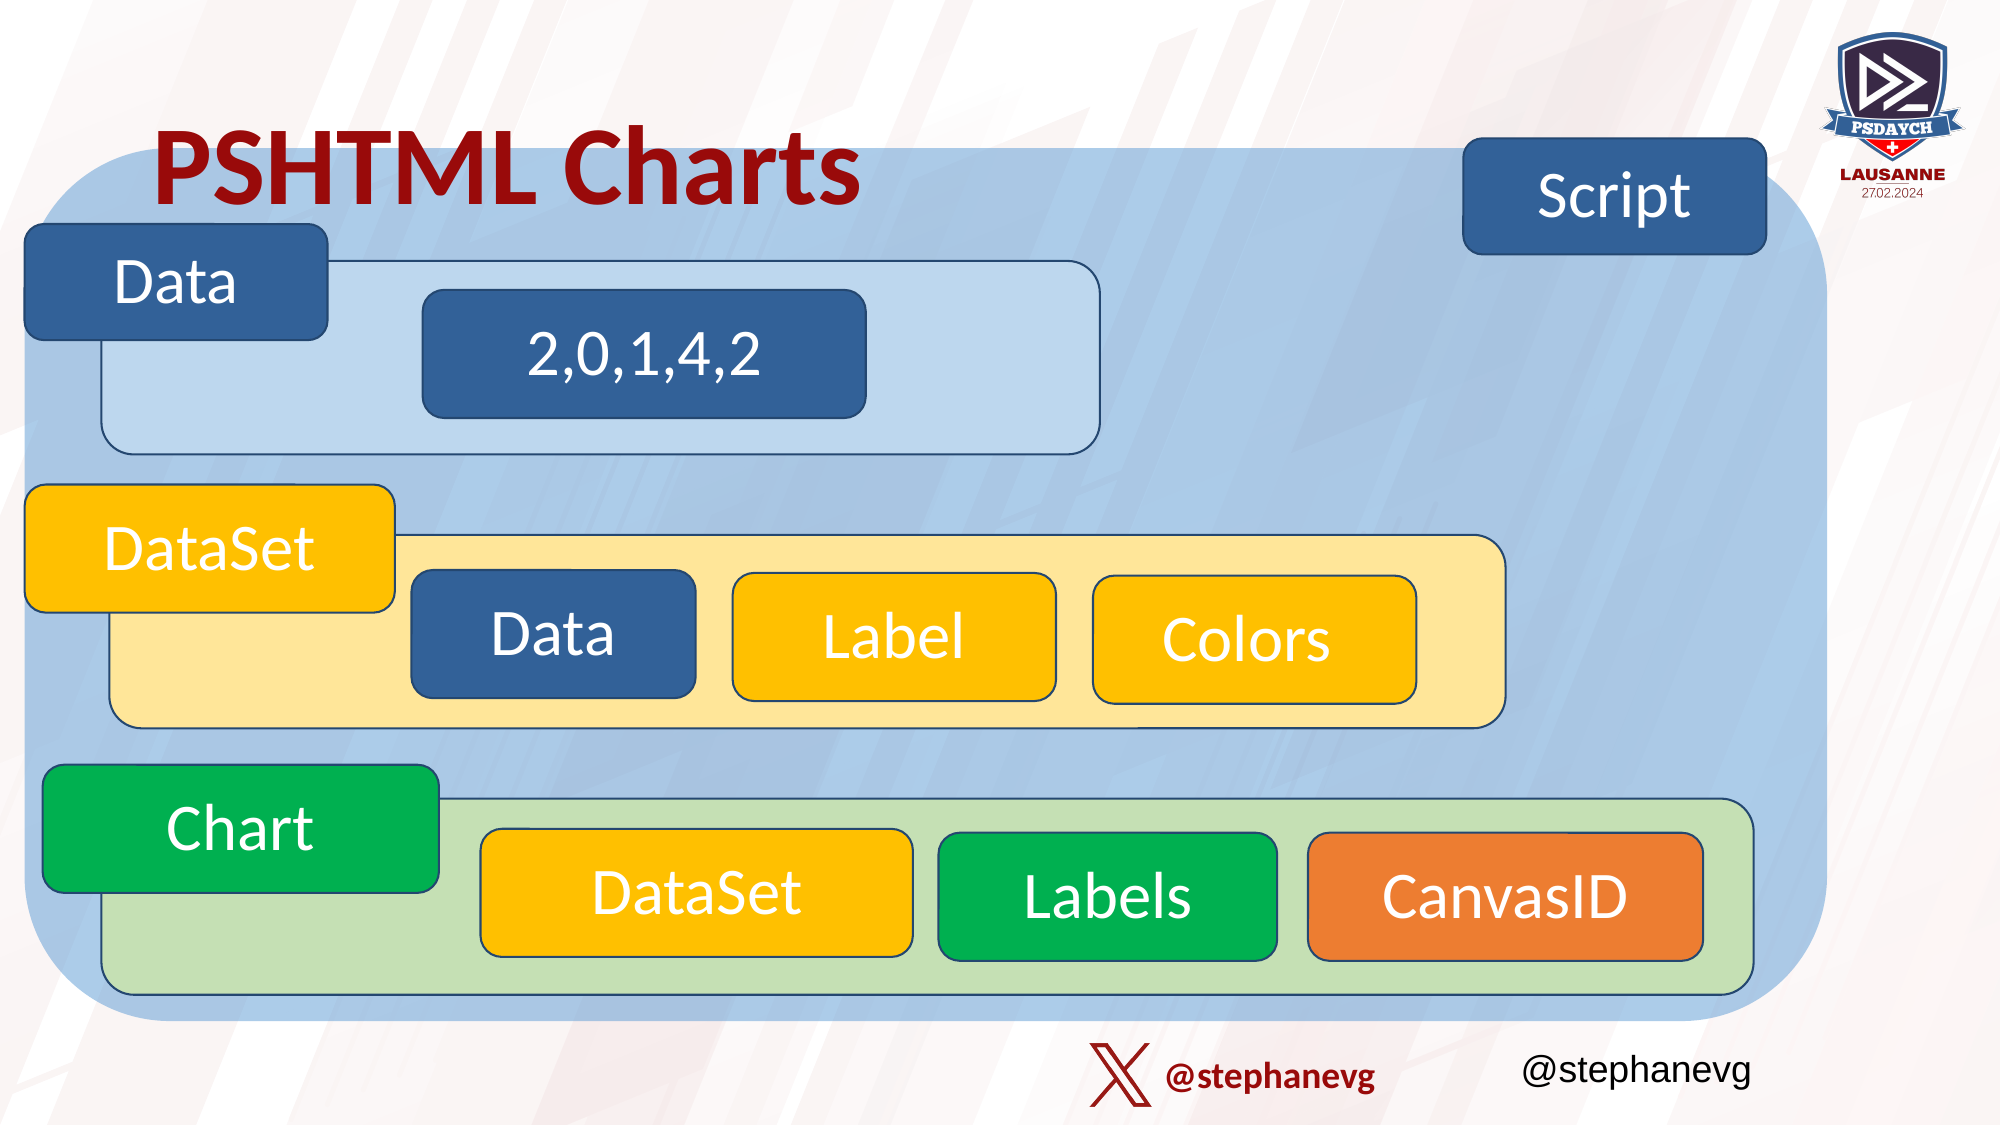

# PSHTML Charts
Script

Data

2,0,1,4,2
DataSet

Data
Label
Colors
Chart

DataSet
Labels
CanvasID
@stephanevg